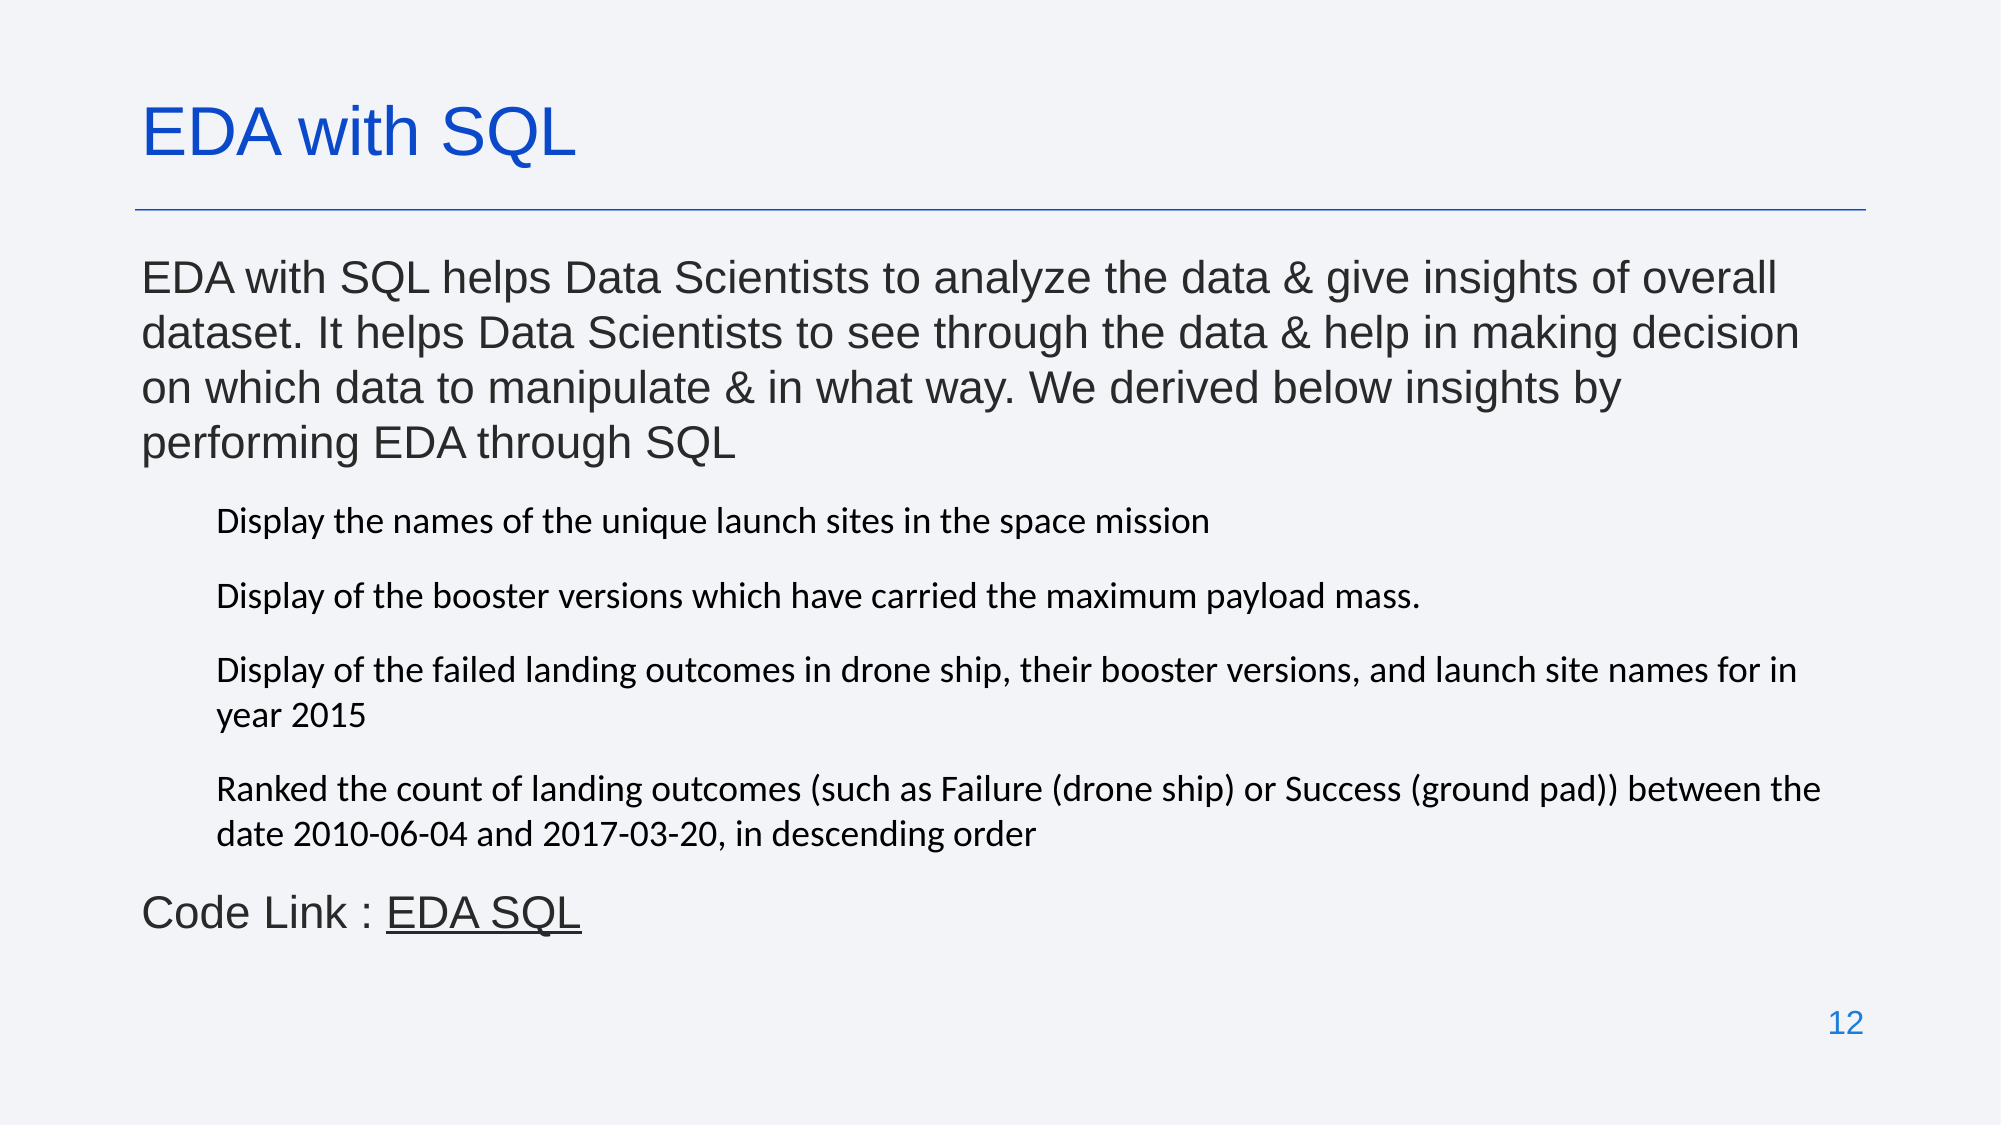

EDA with SQL
EDA with SQL helps Data Scientists to analyze the data & give insights of overall dataset. It helps Data Scientists to see through the data & help in making decision on which data to manipulate & in what way. We derived below insights by performing EDA through SQL
Display the names of the unique launch sites in the space mission
Display of the booster versions which have carried the maximum payload mass.
Display of the failed landing outcomes in drone ship, their booster versions, and launch site names for in year 2015
Ranked the count of landing outcomes (such as Failure (drone ship) or Success (ground pad)) between the date 2010-06-04 and 2017-03-20, in descending order
Code Link : EDA SQL

12